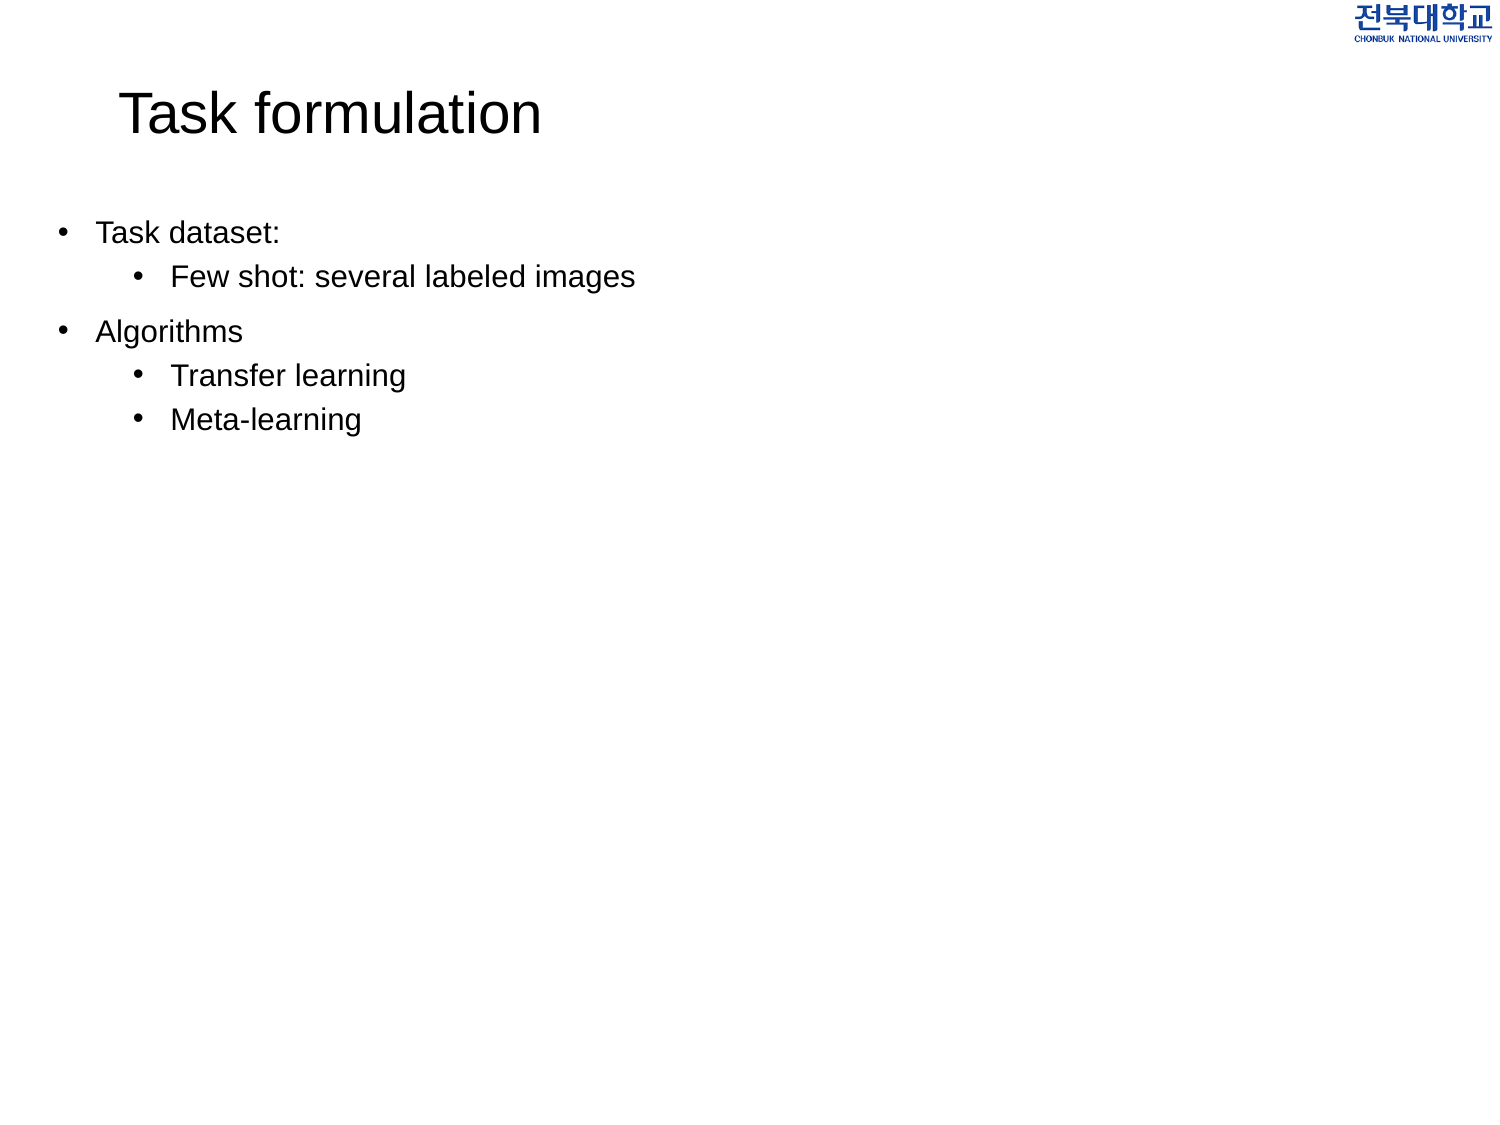

# Task formulation
Task dataset:
Few shot: several labeled images
Algorithms
Transfer learning
Meta-learning